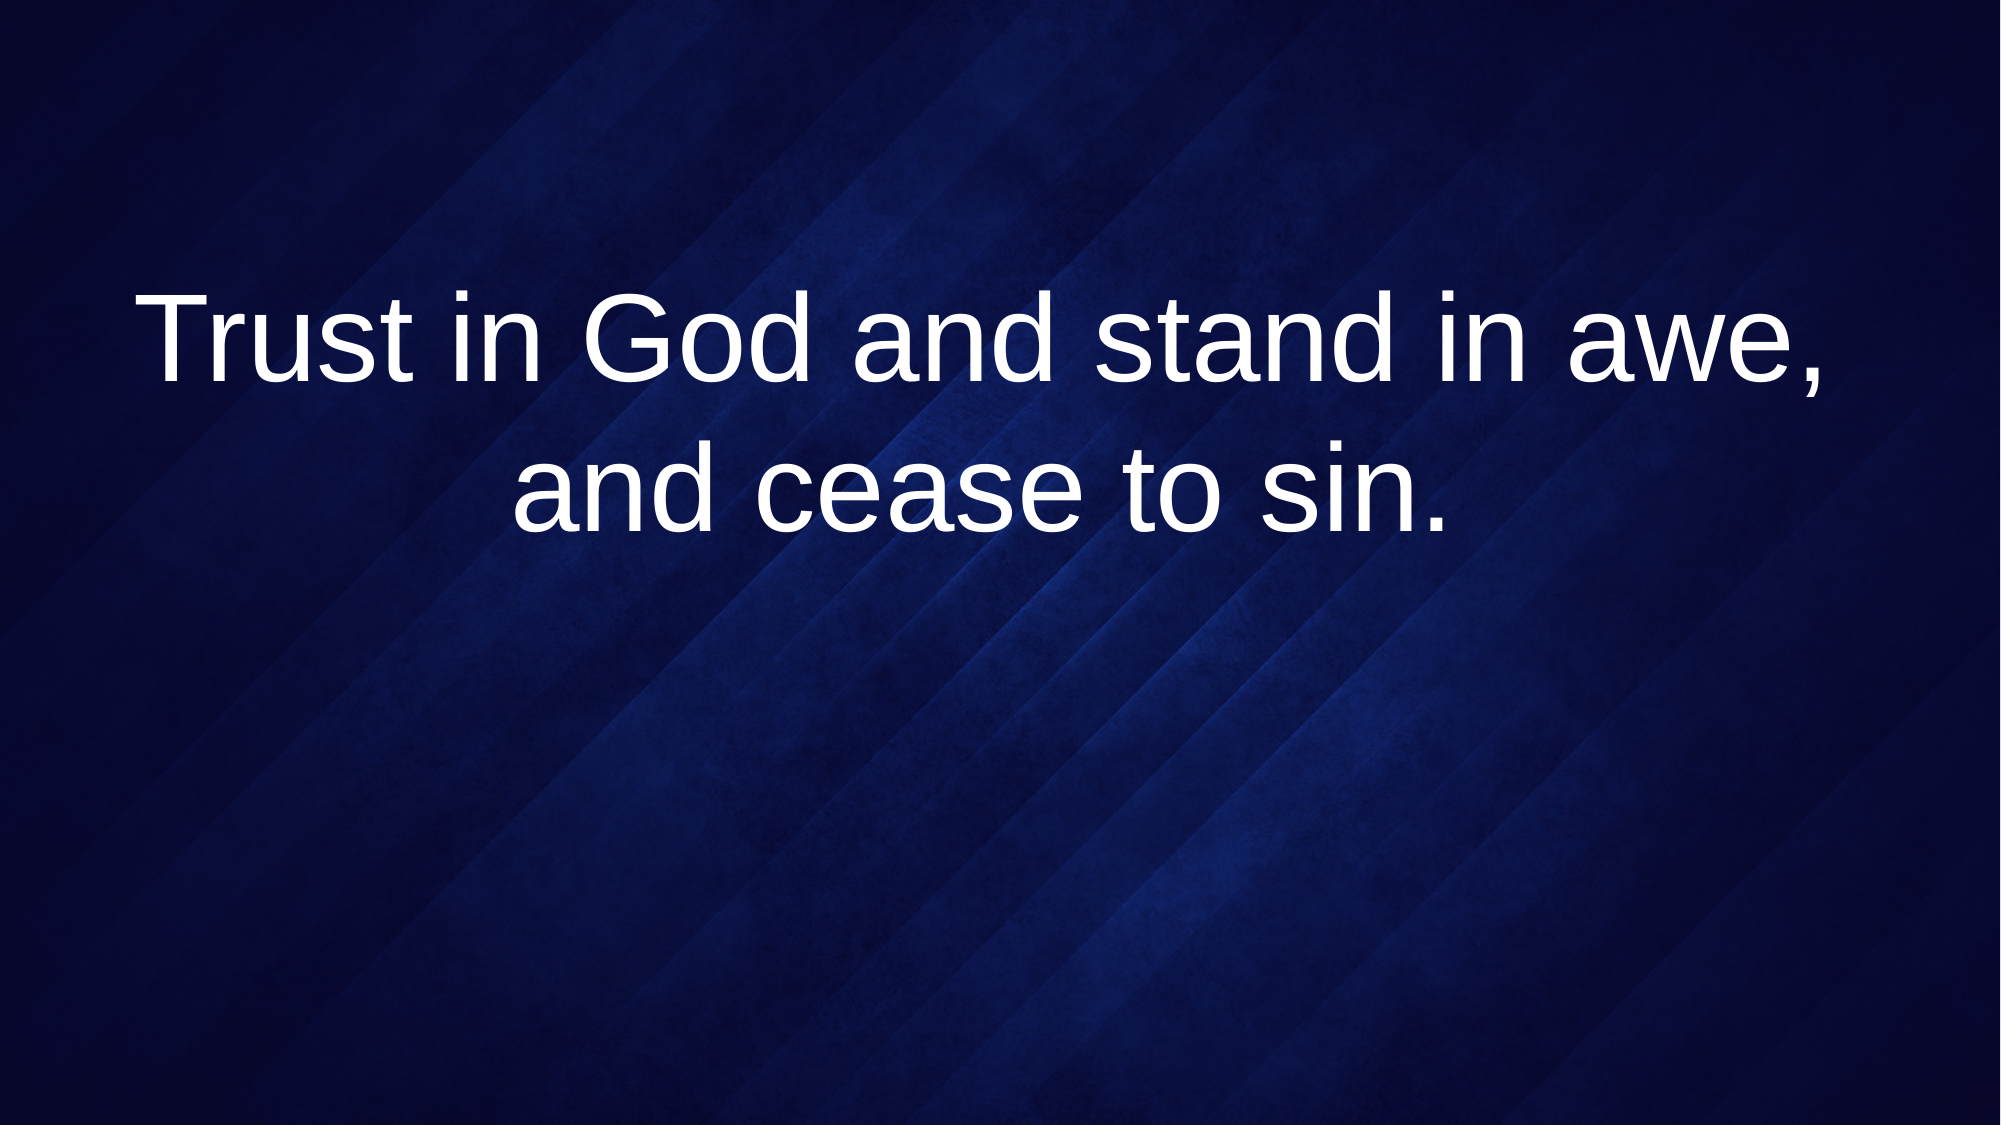

# Trust in God and stand in awe, and cease to sin.